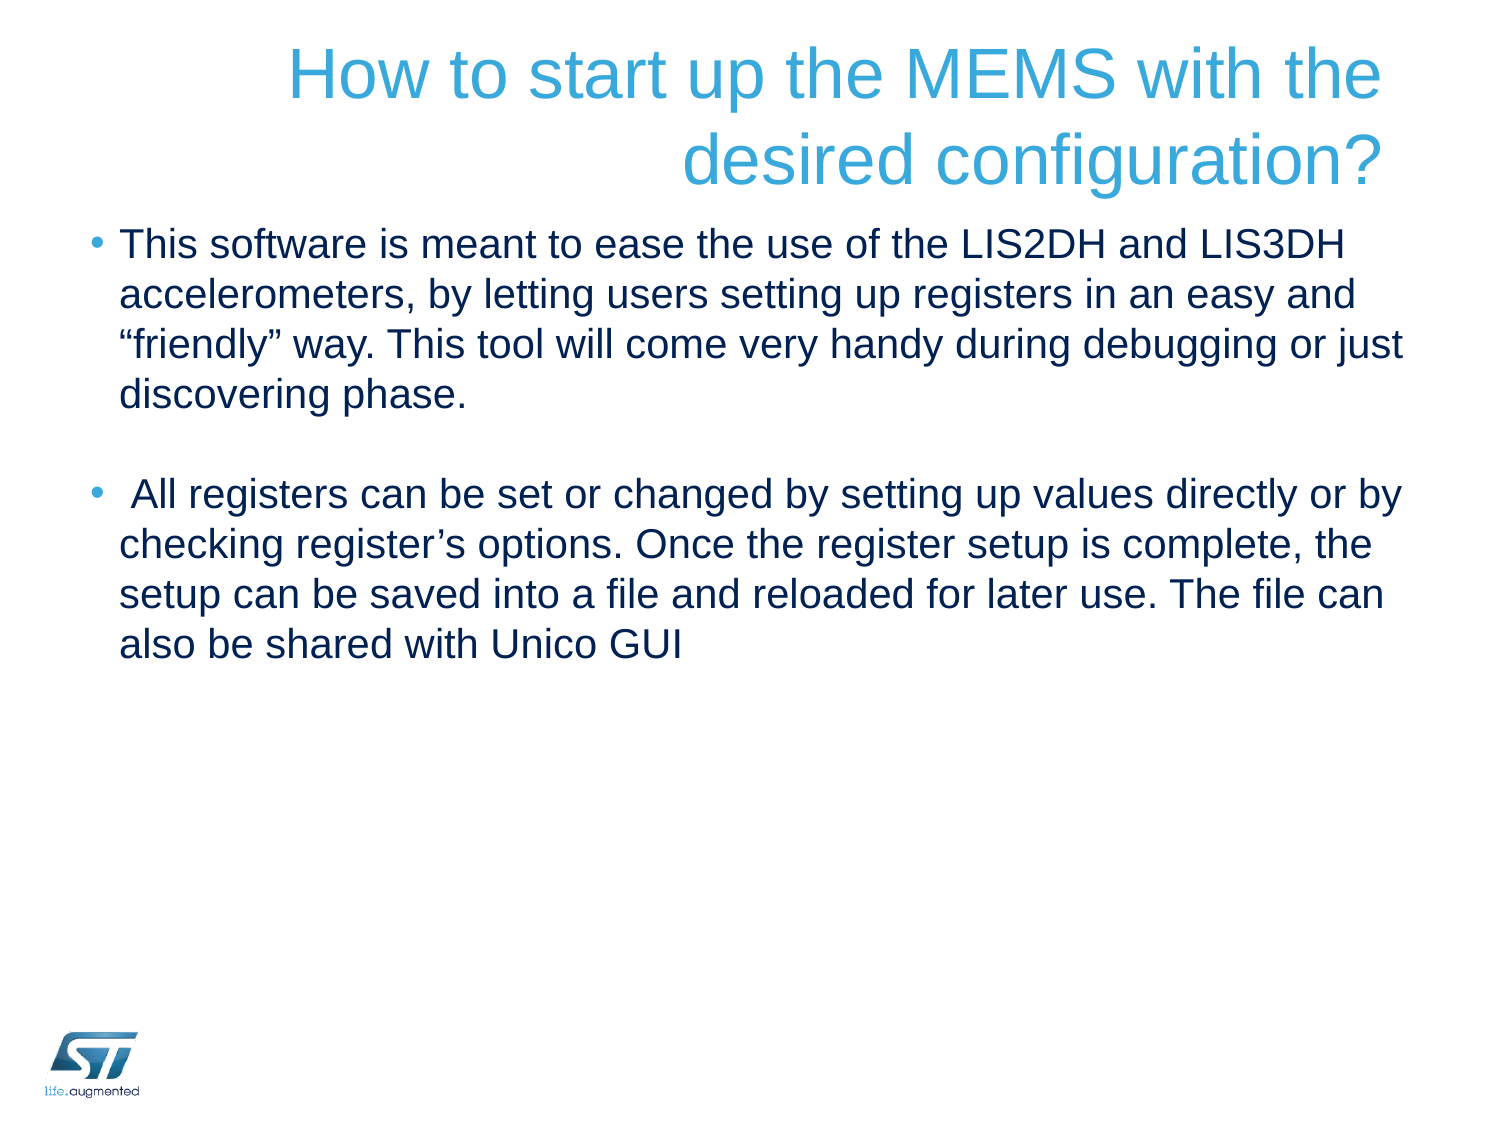

# How to start up the MEMS with the desired configuration?
This software is meant to ease the use of the LIS2DH and LIS3DH accelerometers, by letting users setting up registers in an easy and “friendly” way. This tool will come very handy during debugging or just discovering phase.
 All registers can be set or changed by setting up values directly or by checking register’s options. Once the register setup is complete, the setup can be saved into a file and reloaded for later use. The file can also be shared with Unico GUI